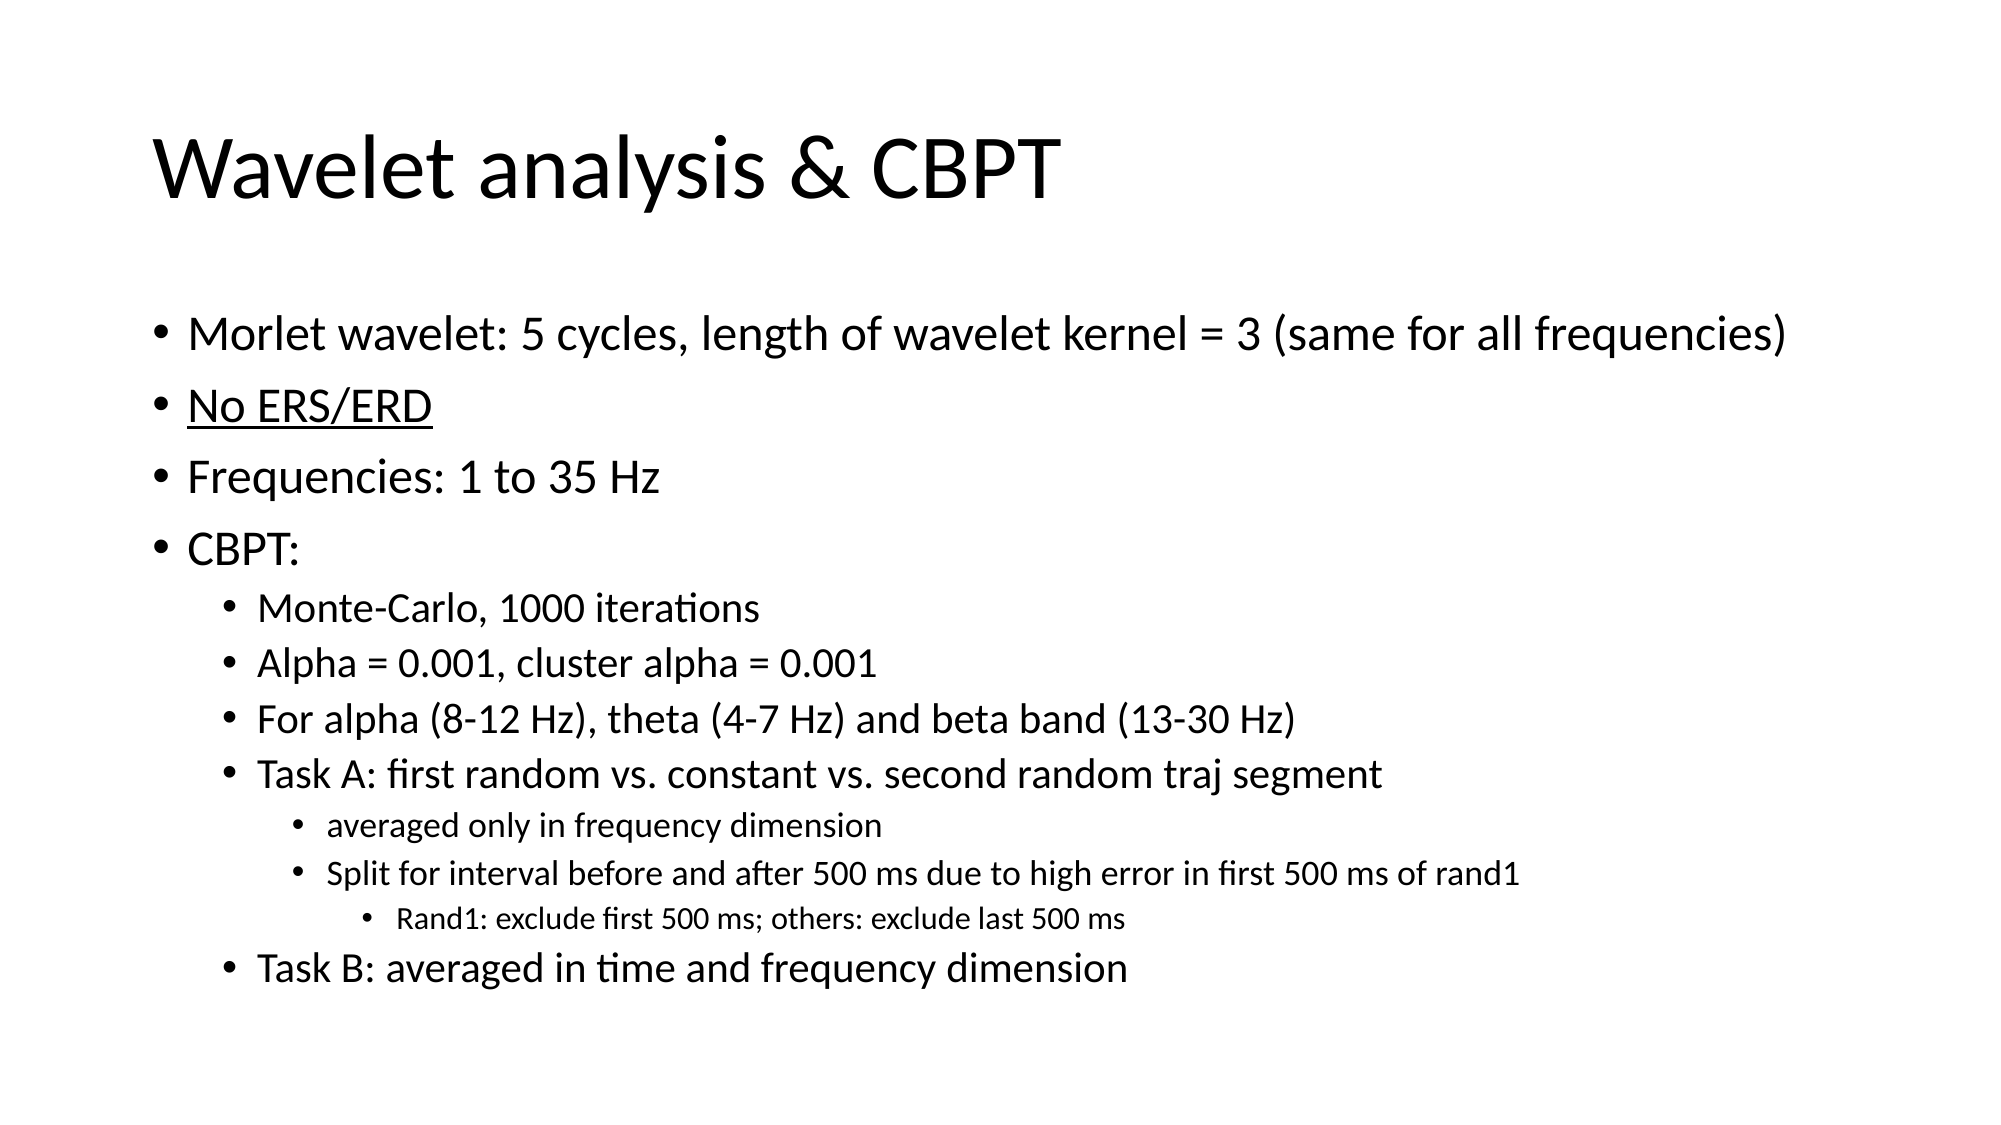

# Wavelet analysis & CBPT
Morlet wavelet: 5 cycles, length of wavelet kernel = 3 (same for all frequencies)
No ERS/ERD
Frequencies: 1 to 35 Hz
CBPT:
Monte-Carlo, 1000 iterations
Alpha = 0.001, cluster alpha = 0.001
For alpha (8-12 Hz), theta (4-7 Hz) and beta band (13-30 Hz)
Task A: first random vs. constant vs. second random traj segment
averaged only in frequency dimension
Split for interval before and after 500 ms due to high error in first 500 ms of rand1
Rand1: exclude first 500 ms; others: exclude last 500 ms
Task B: averaged in time and frequency dimension